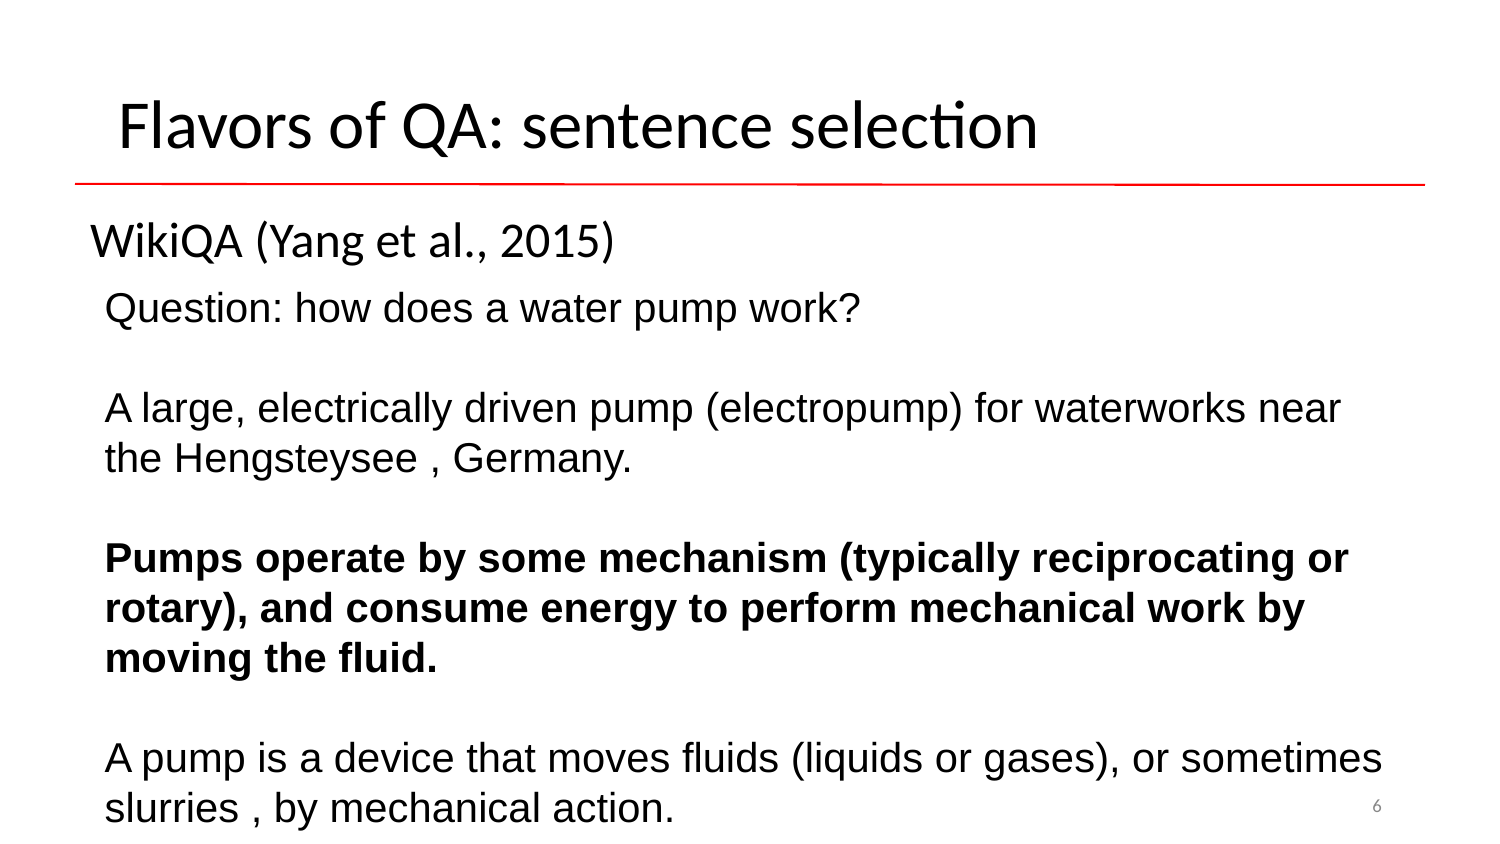

# Flavors of QA: sentence selection
WikiQA (Yang et al., 2015)
Question: how does a water pump work?

A large, electrically driven pump (electropump) for waterworks near the Hengsteysee , Germany.

Pumps operate by some mechanism (typically reciprocating or rotary), and consume energy to perform mechanical work by moving the fluid.

A pump is a device that moves fluids (liquids or gases), or sometimes slurries , by mechanical action.
6